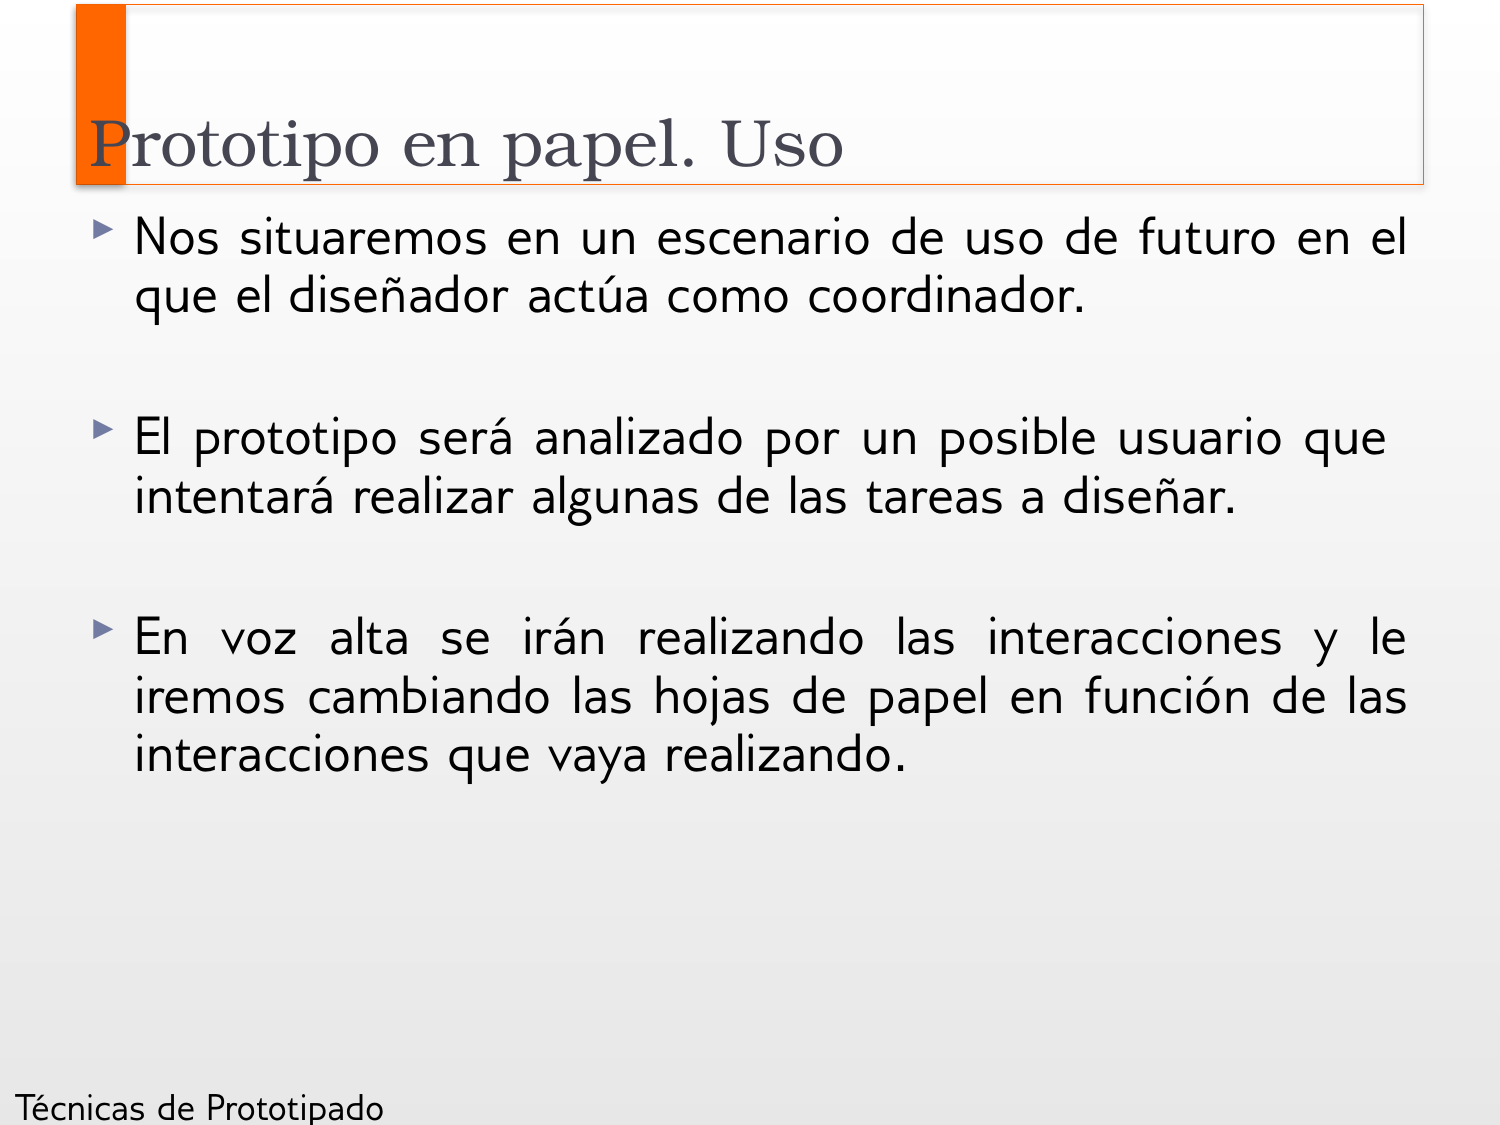

# Prototipo en papel. Uso
Nos situaremos en un escenario de uso de futuro en el que el diseñador actúa como coordinador.

El prototipo será analizado por un posible usuario que  intentará realizar algunas de las tareas a diseñar.

En voz alta se irán realizando las interacciones y le iremos cambiando las hojas de papel en función de las interacciones que vaya realizando.
Técnicas de Prototipado